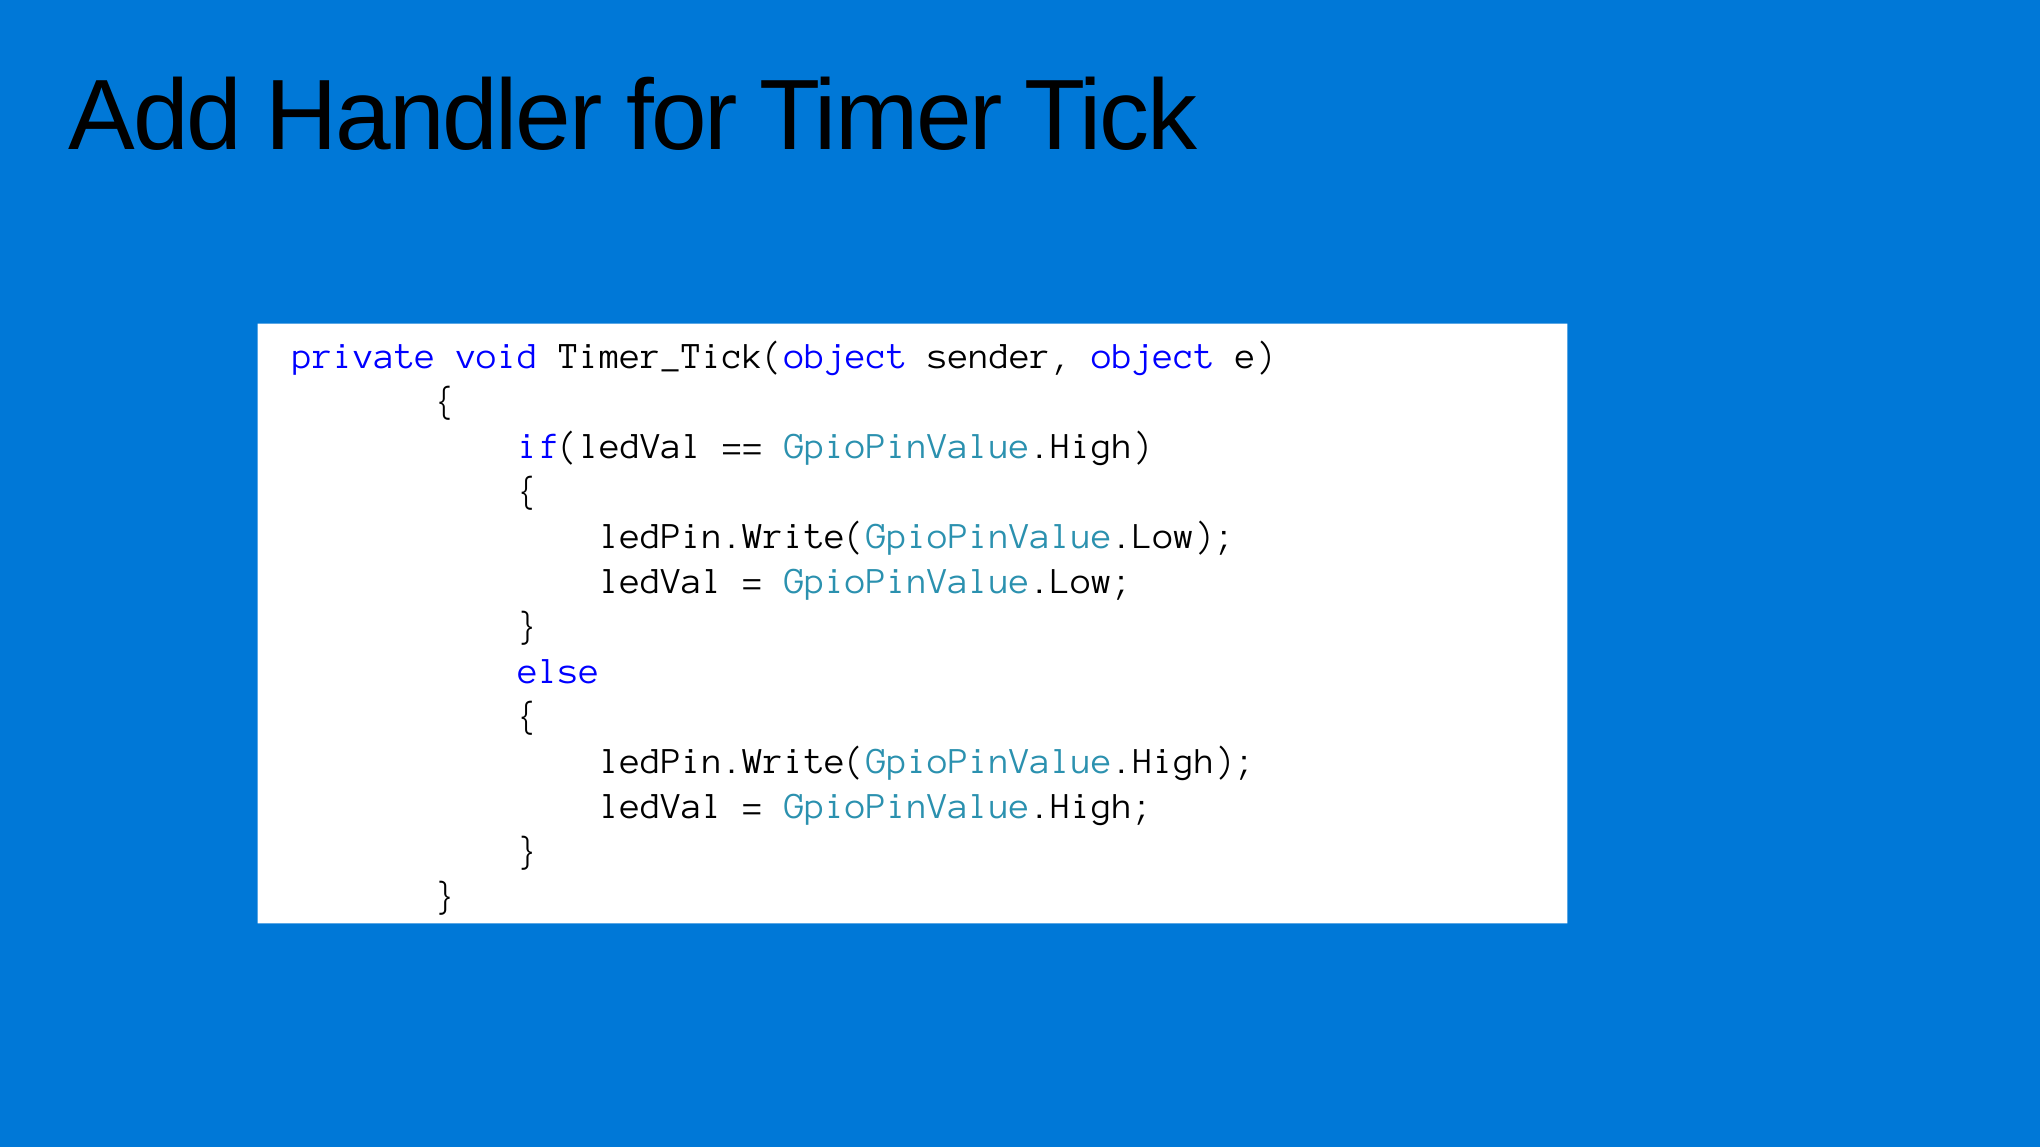

# Add Handler for Timer Tick
 private void Timer_Tick(object sender, object e)
        {
            if(ledVal == GpioPinValue.High)
            {
                ledPin.Write(GpioPinValue.Low);
                ledVal = GpioPinValue.Low;
            }
            else
            {
                ledPin.Write(GpioPinValue.High);
                ledVal = GpioPinValue.High;
            }
        }